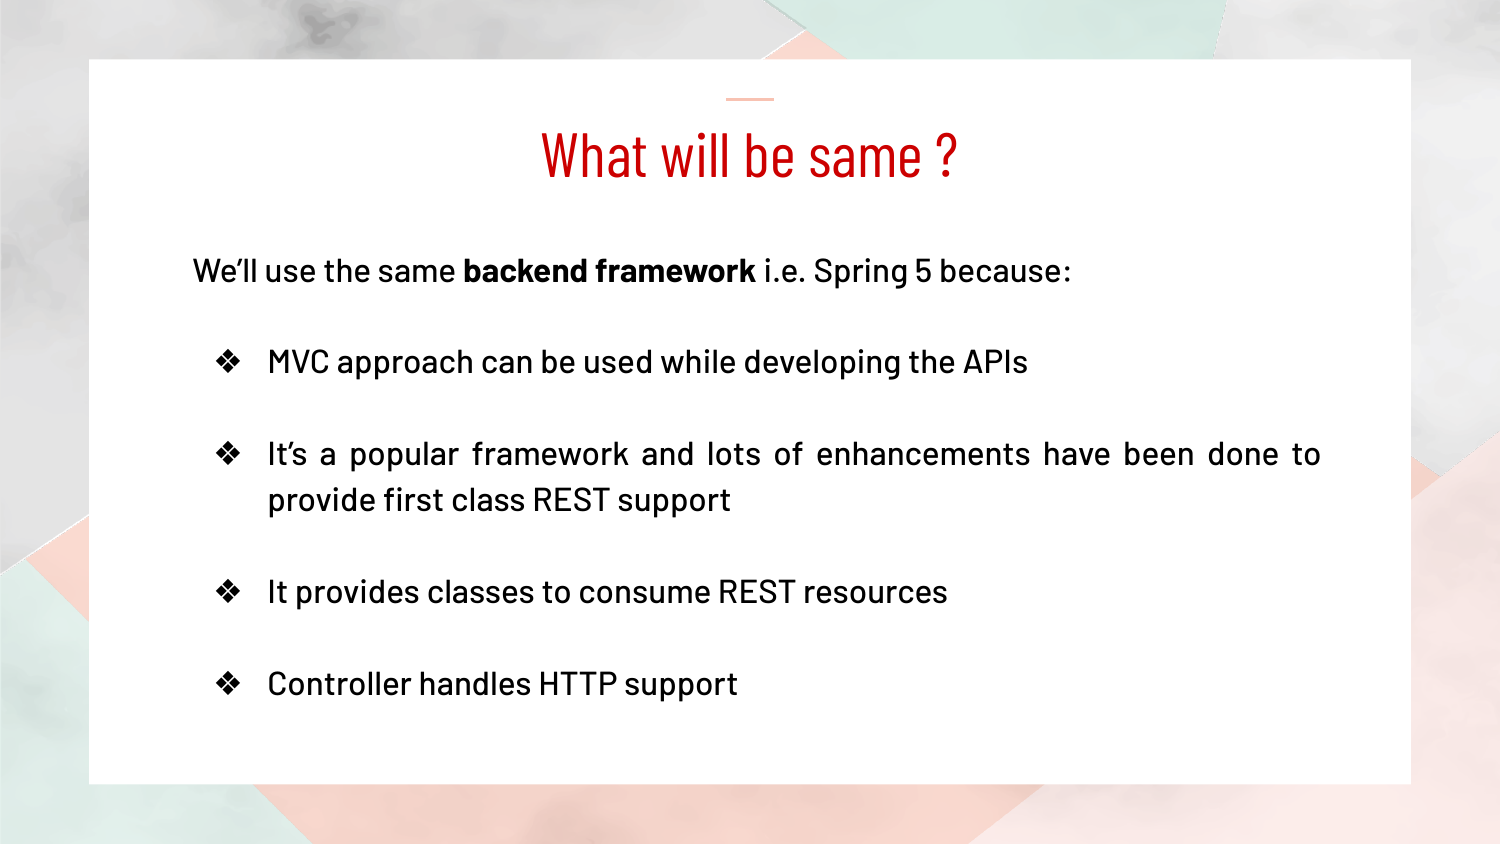

# What will be same ?
We’ll use the same backend framework i.e. Spring 5 because:

MVC approach can be used while developing the APIs

It’s a popular framework and lots of enhancements have been done to provide first class REST support

It provides classes to consume REST resources

Controller handles HTTP support